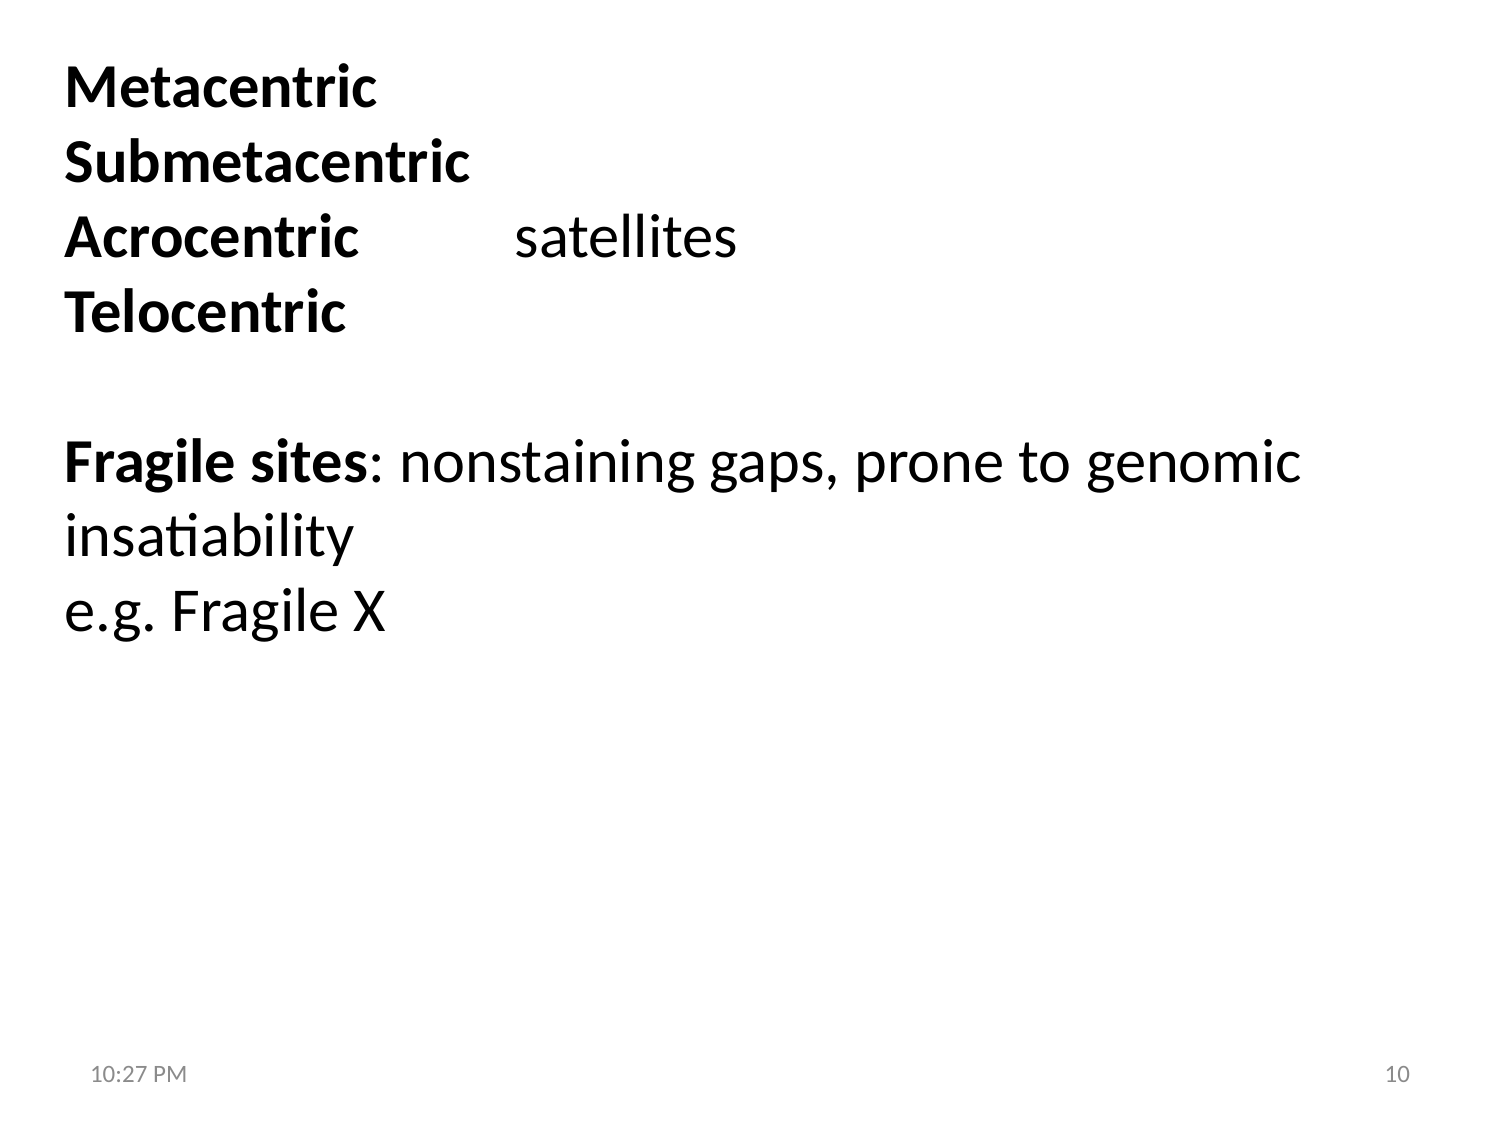

Metacentric
Submetacentric
Acrocentric		satellites
Telocentric

Fragile sites: nonstaining gaps, prone to genomic insatiability
e.g. Fragile X
10:27 PM
10